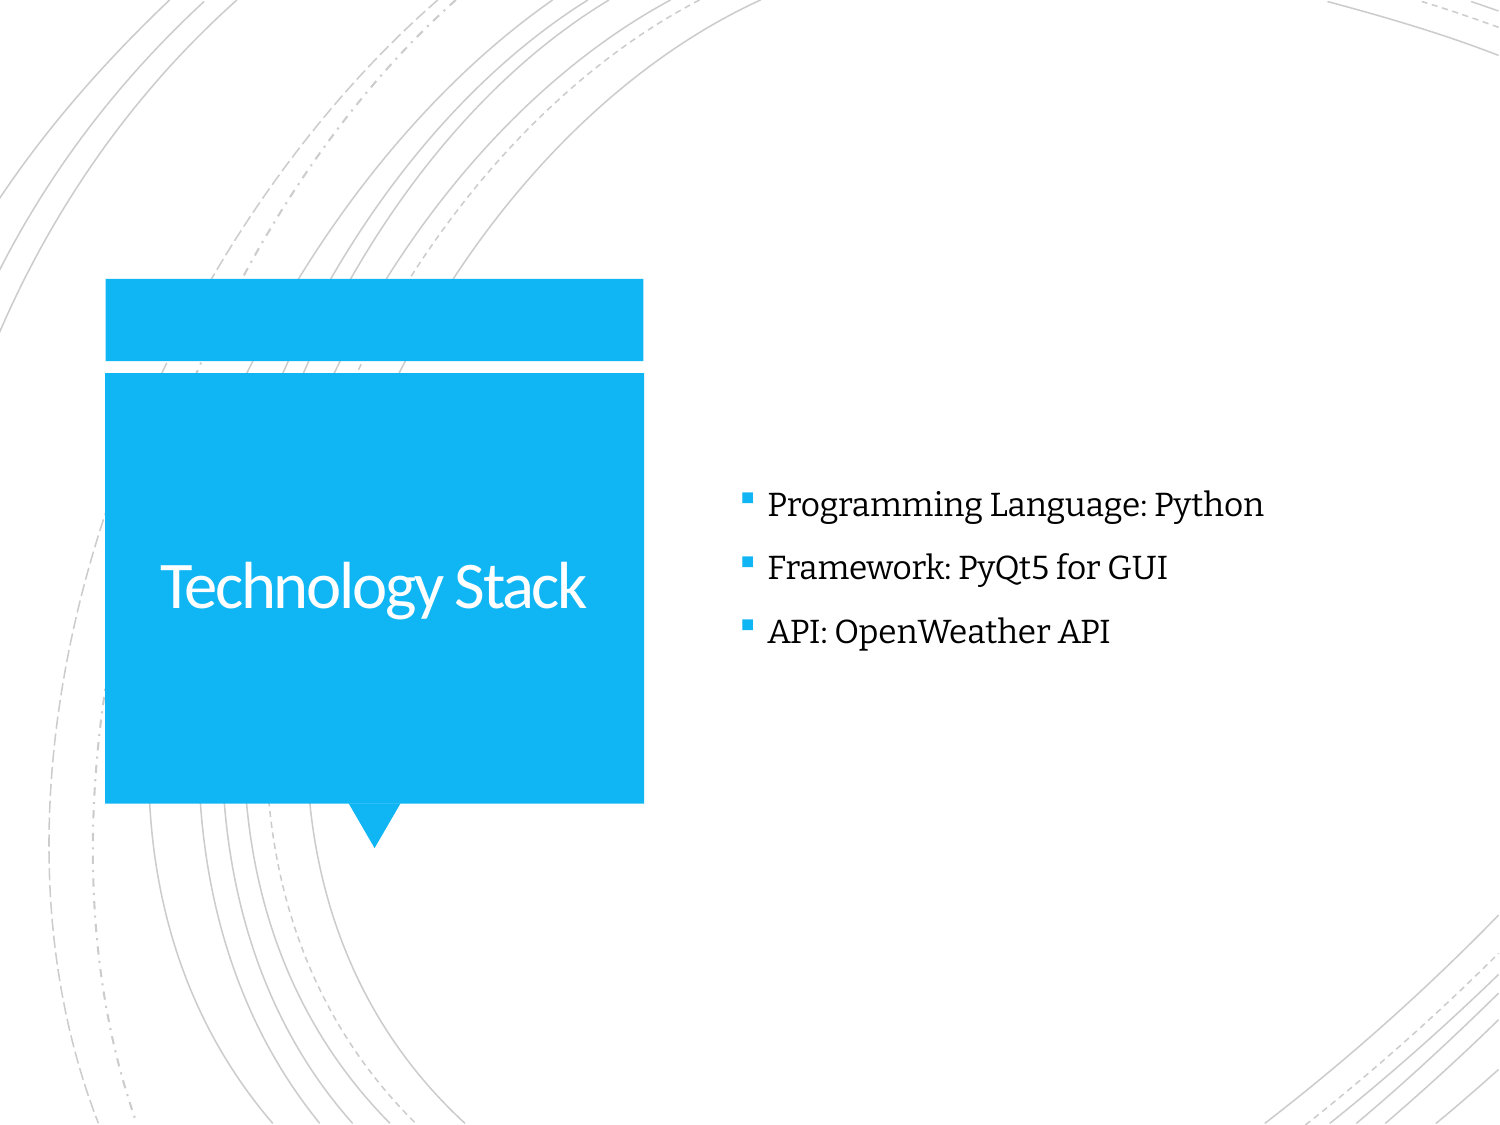

Programming Language: Python
Framework: PyQt5 for GUI
API: OpenWeather API
# Technology Stack